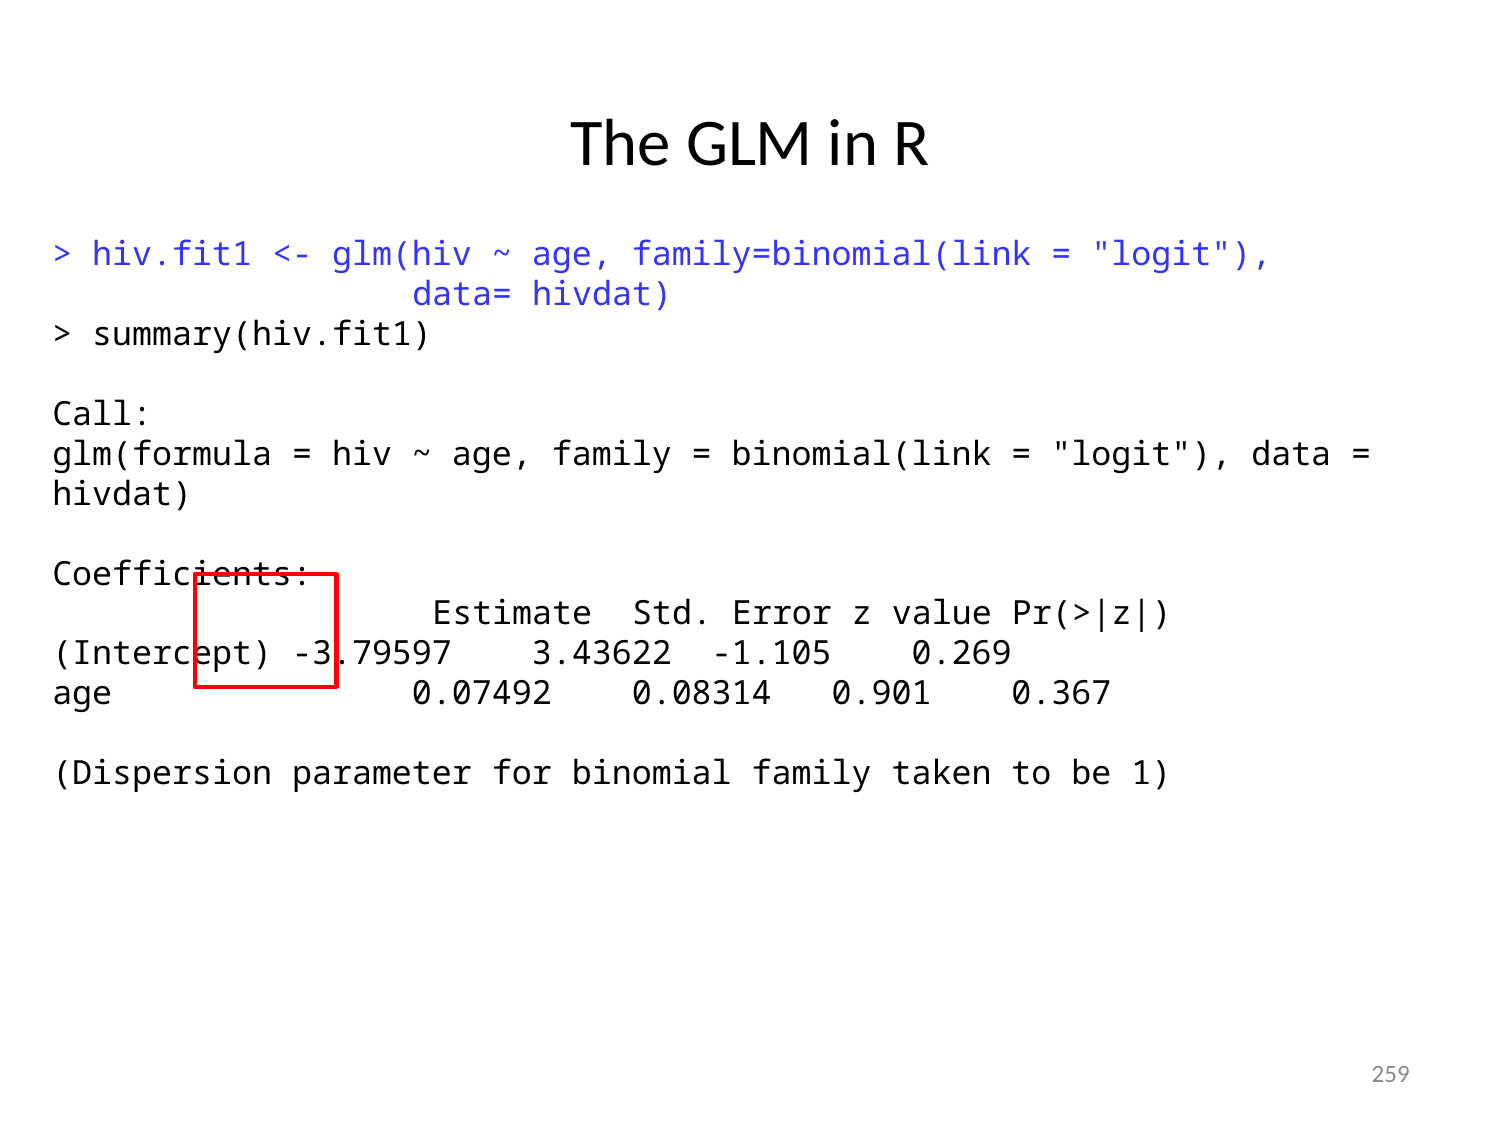

# The GLM in R
> hiv.fit1 <- glm(hiv ~ age, family=binomial(link = "logit"),
                  data= hivdat)
> summary(hiv.fit1)

Call:
glm(formula = hiv ~ age, family = binomial(link = "logit"), data = hivdat)

Coefficients:
                   Estimate  Std. Error z value Pr(>|z|)
(Intercept) -3.79597    3.43622  -1.105    0.269
age               0.07492    0.08314   0.901    0.367

(Dispersion parameter for binomial family taken to be 1)

259